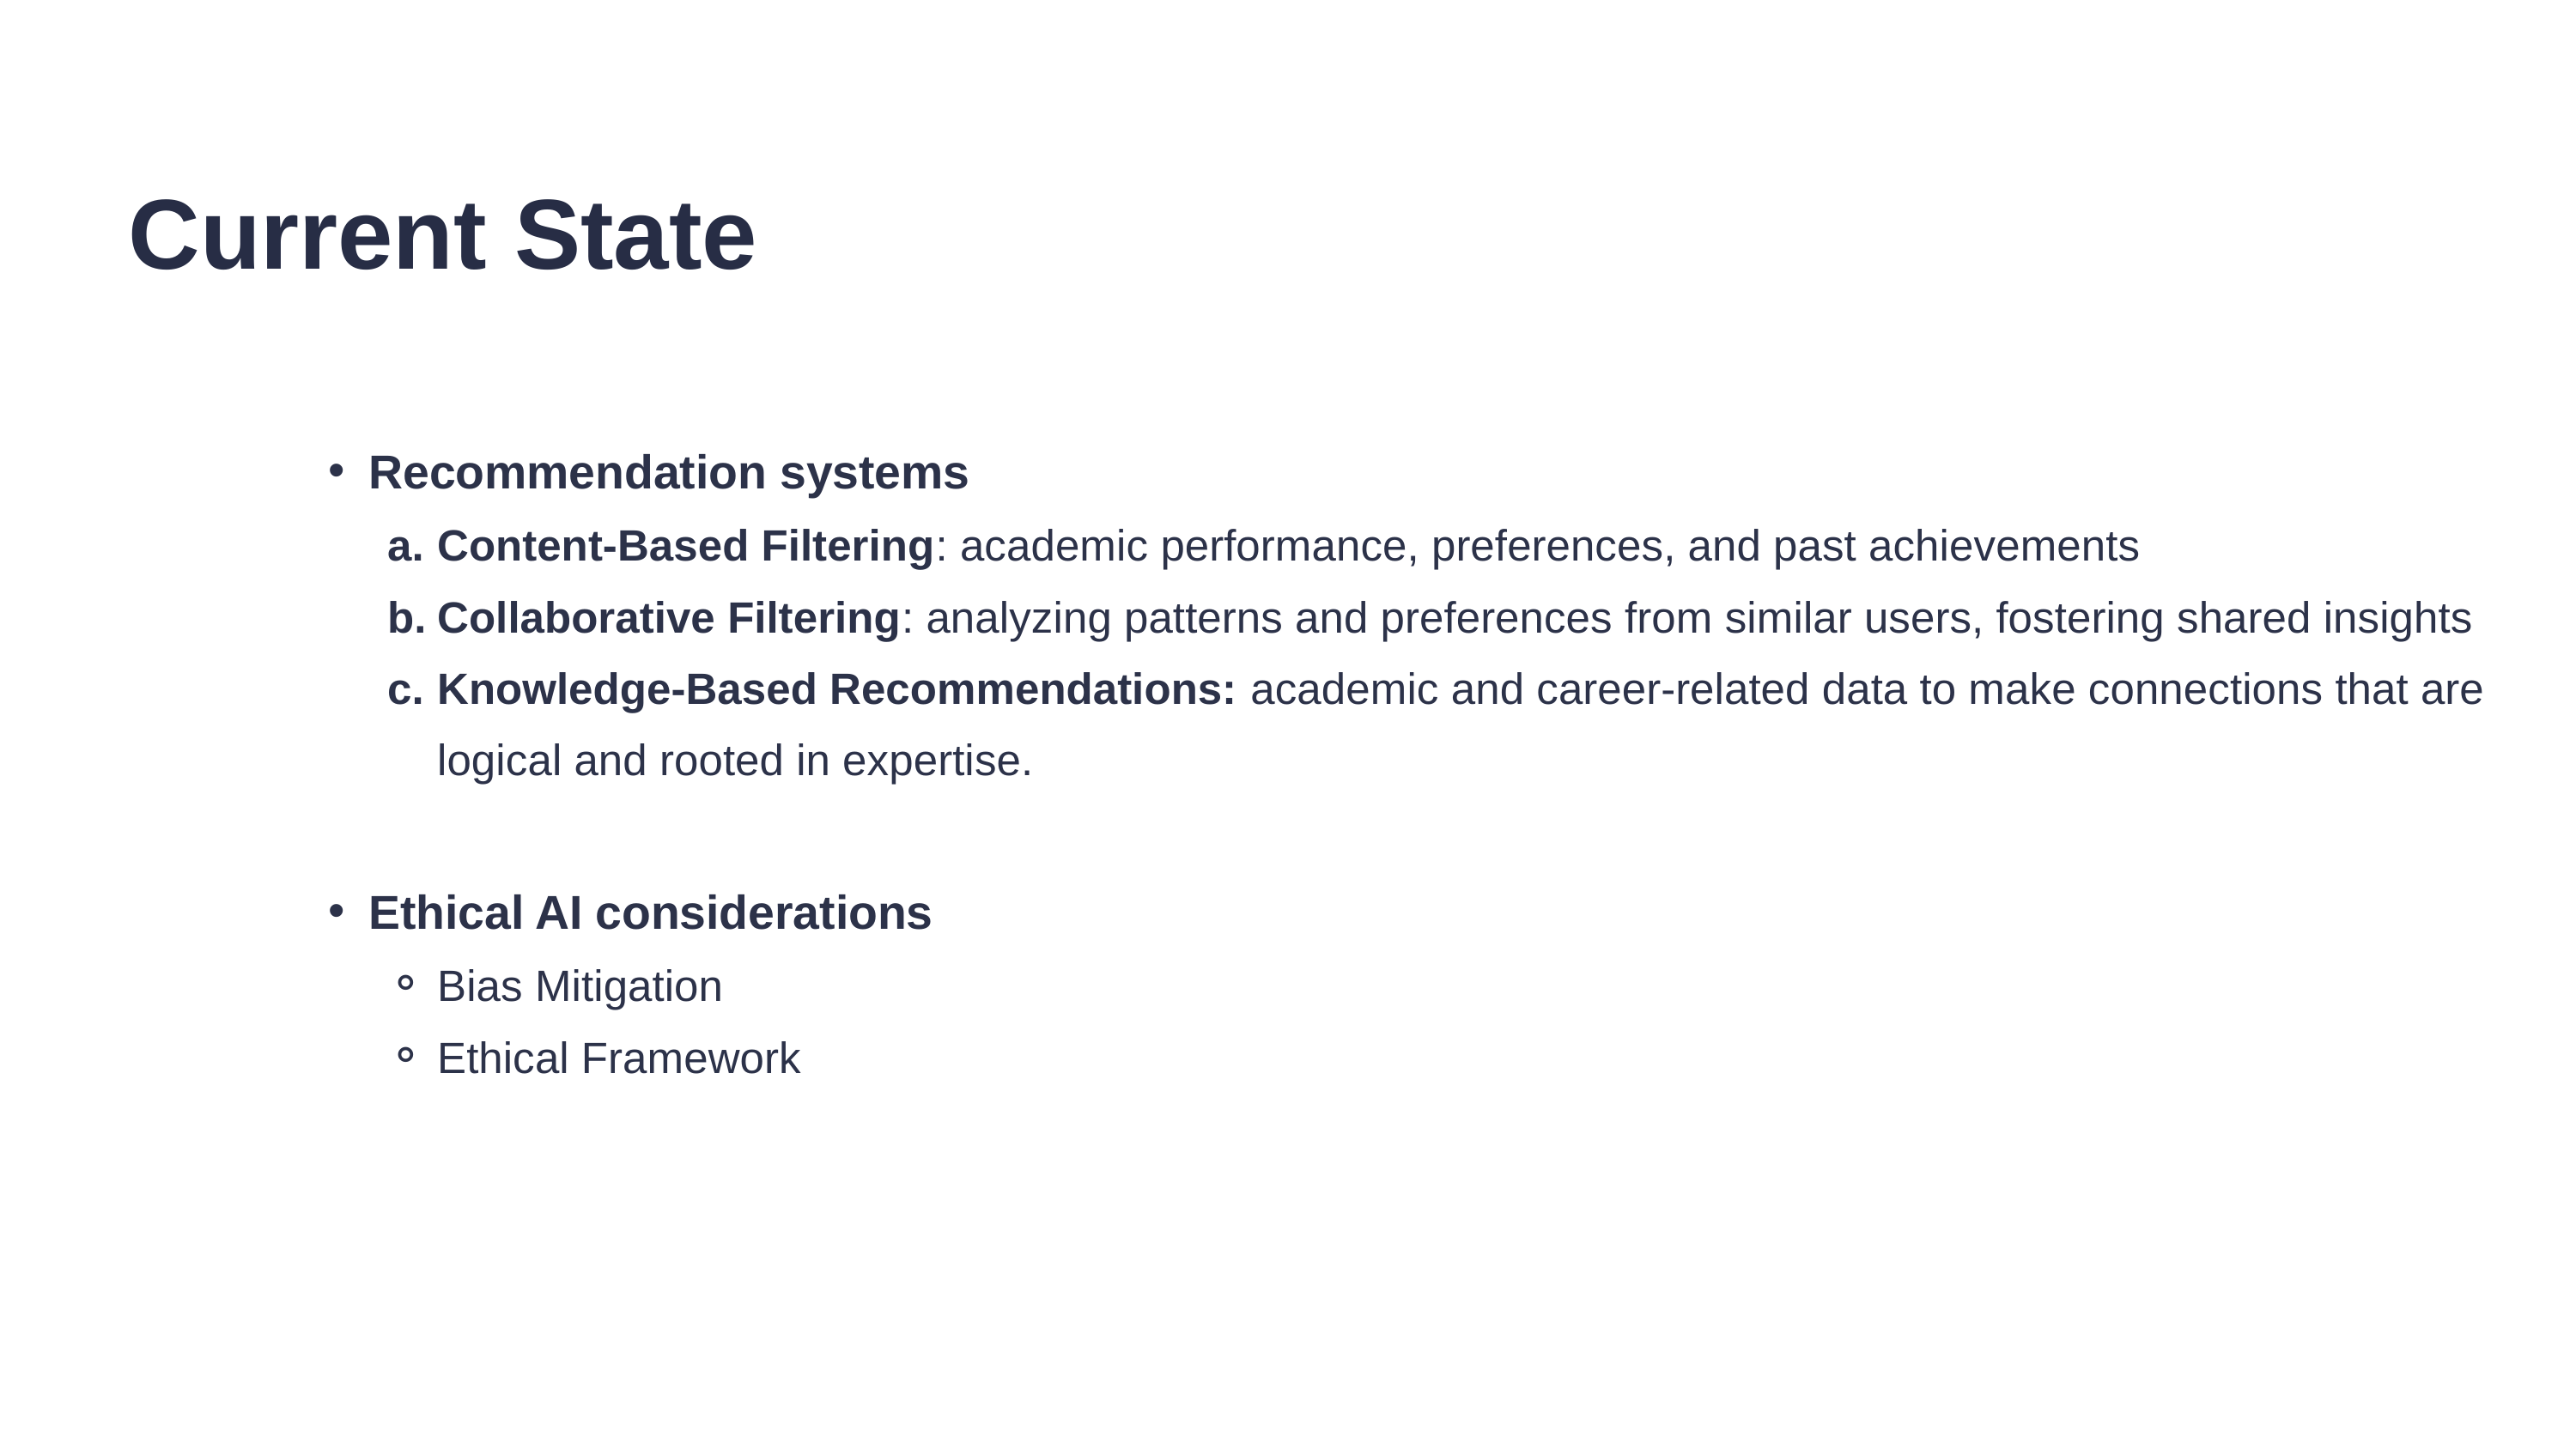

Current State

Recommendation systems
Content-Based Filtering: academic performance, preferences, and past achievements
Collaborative Filtering: analyzing patterns and preferences from similar users, fostering shared insights
Knowledge-Based Recommendations: academic and career-related data to make connections that are logical and rooted in expertise.

Ethical AI considerations
Bias Mitigation
Ethical Framework